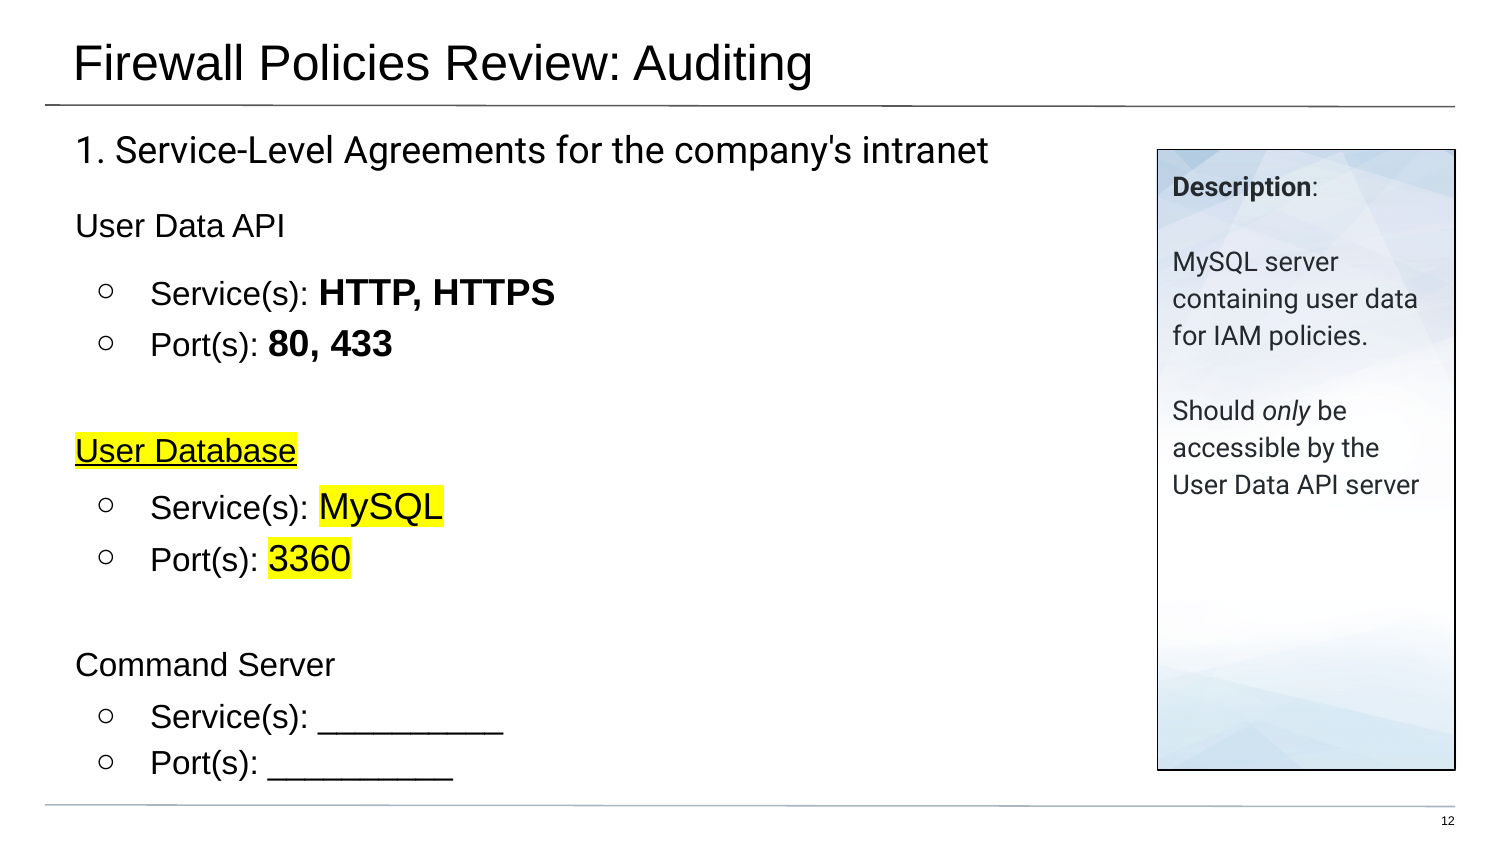

# Firewall Policies Review: Auditing
1. Service-Level Agreements for the company's intranet
Description:

MySQL server containing user data for IAM policies.

Should only be accessible by the User Data API server

User Data API
Service(s): HTTP, HTTPS
Port(s): 80, 433

User Database
Service(s): MySQL
Port(s): 3360

Command Server
Service(s): __________
Port(s): __________

12